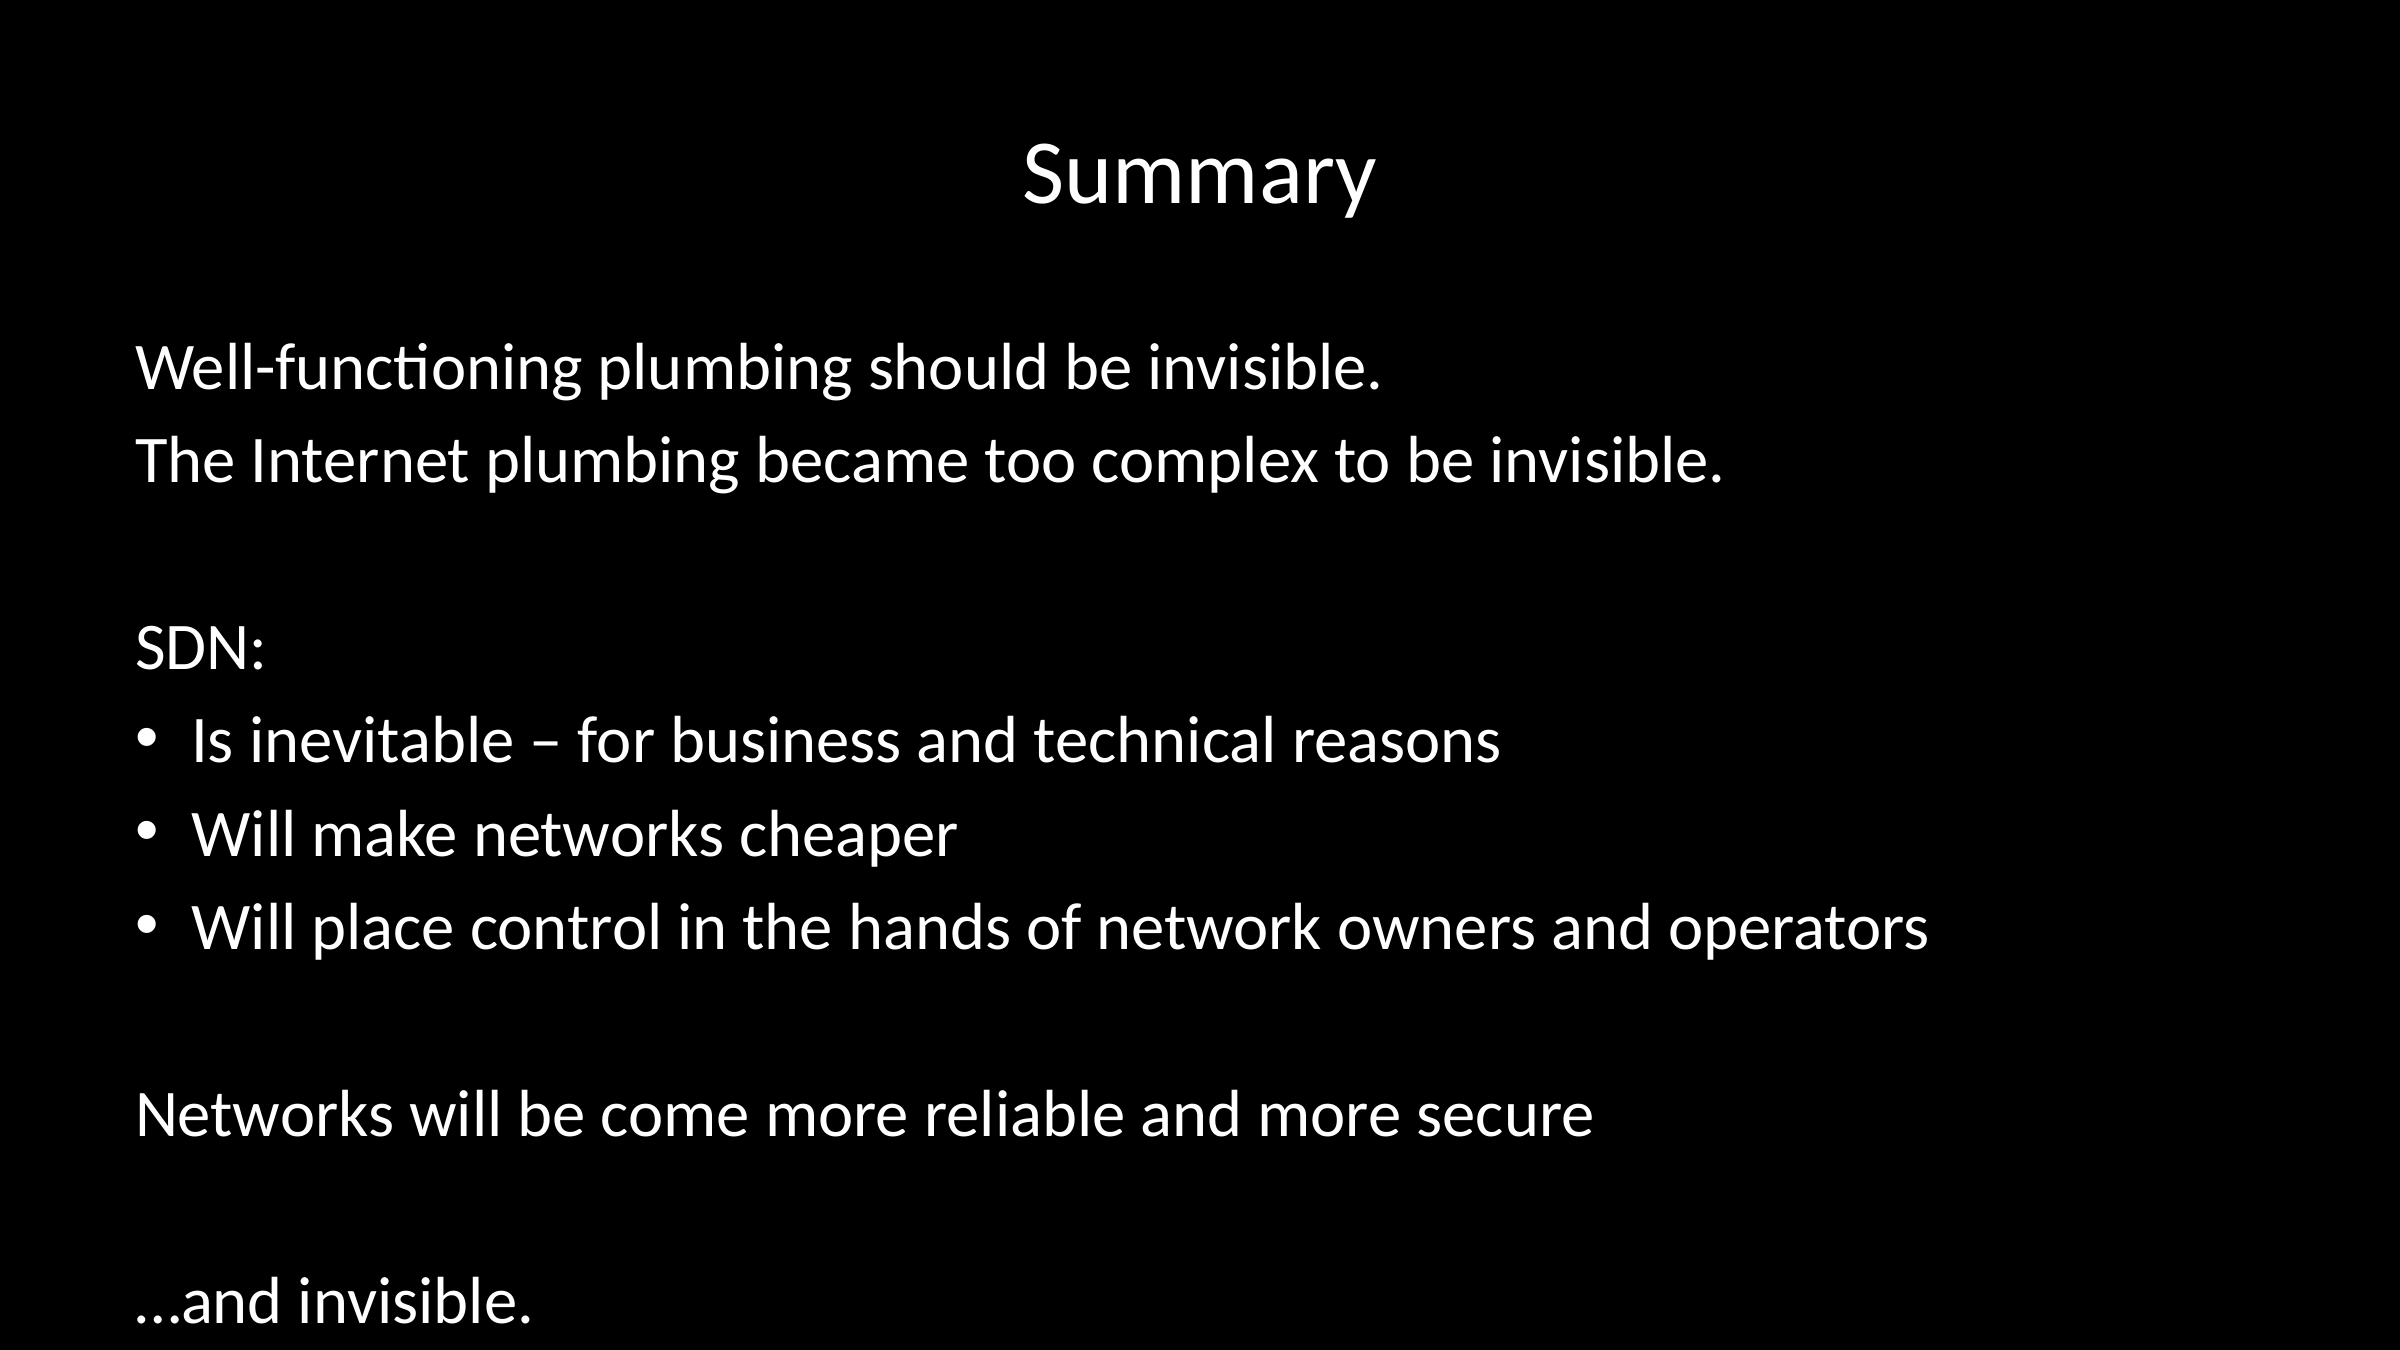

# Summary
Well-functioning plumbing should be invisible.
The Internet plumbing became too complex to be invisible.

SDN:
Is inevitable – for business and technical reasons
Will make networks cheaper
Will place control in the hands of network owners and operators

Networks will be come more reliable and more secure

…and invisible.